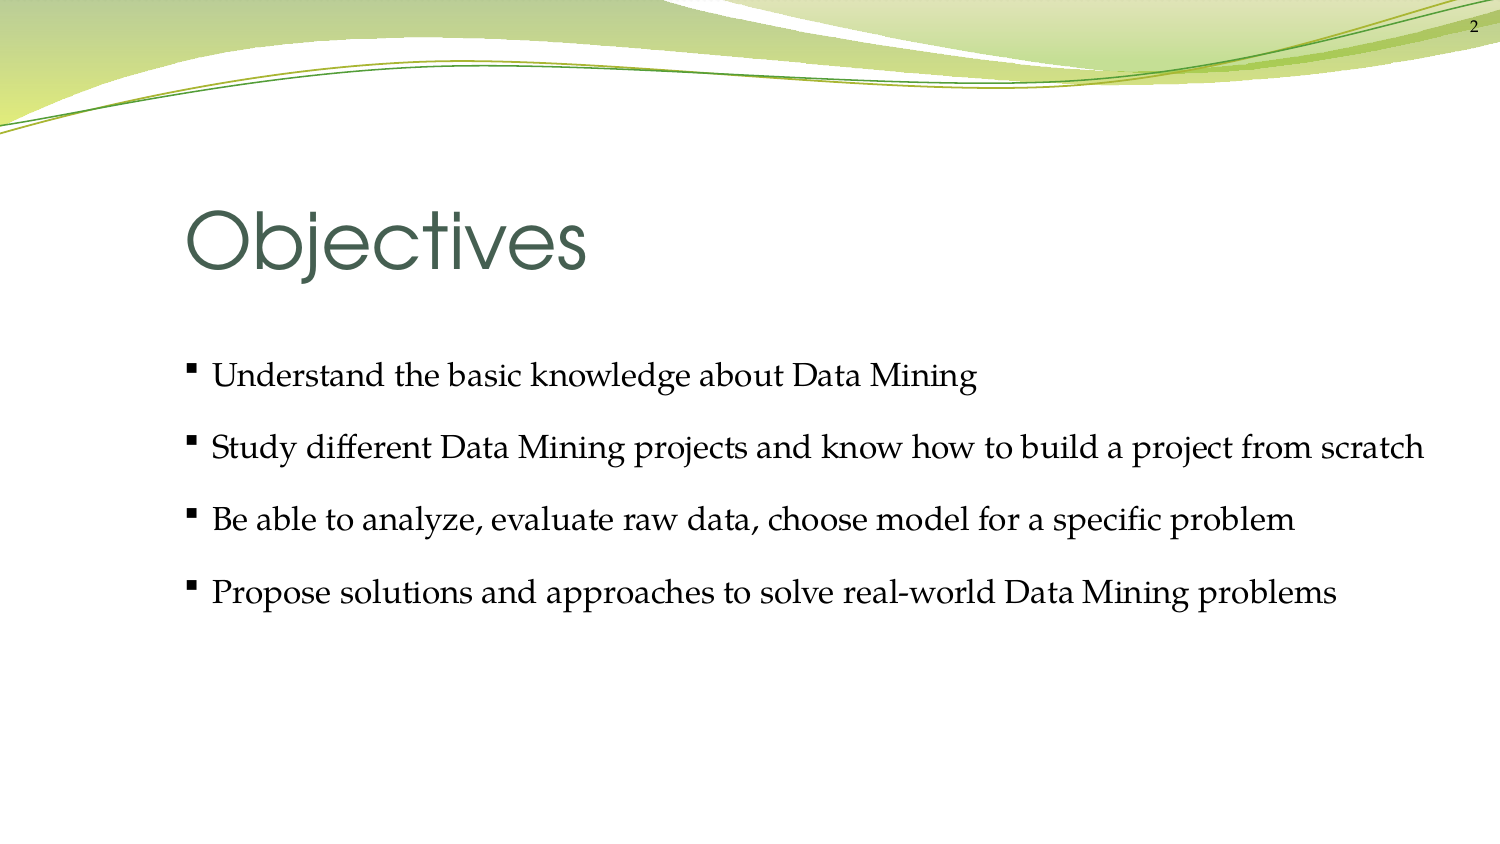

2
# Objectives
Understand the basic knowledge about Data Mining
Study different Data Mining projects and know how to build a project from scratch
Be able to analyze, evaluate raw data, choose model for a specific problem
Propose solutions and approaches to solve real-world Data Mining problems